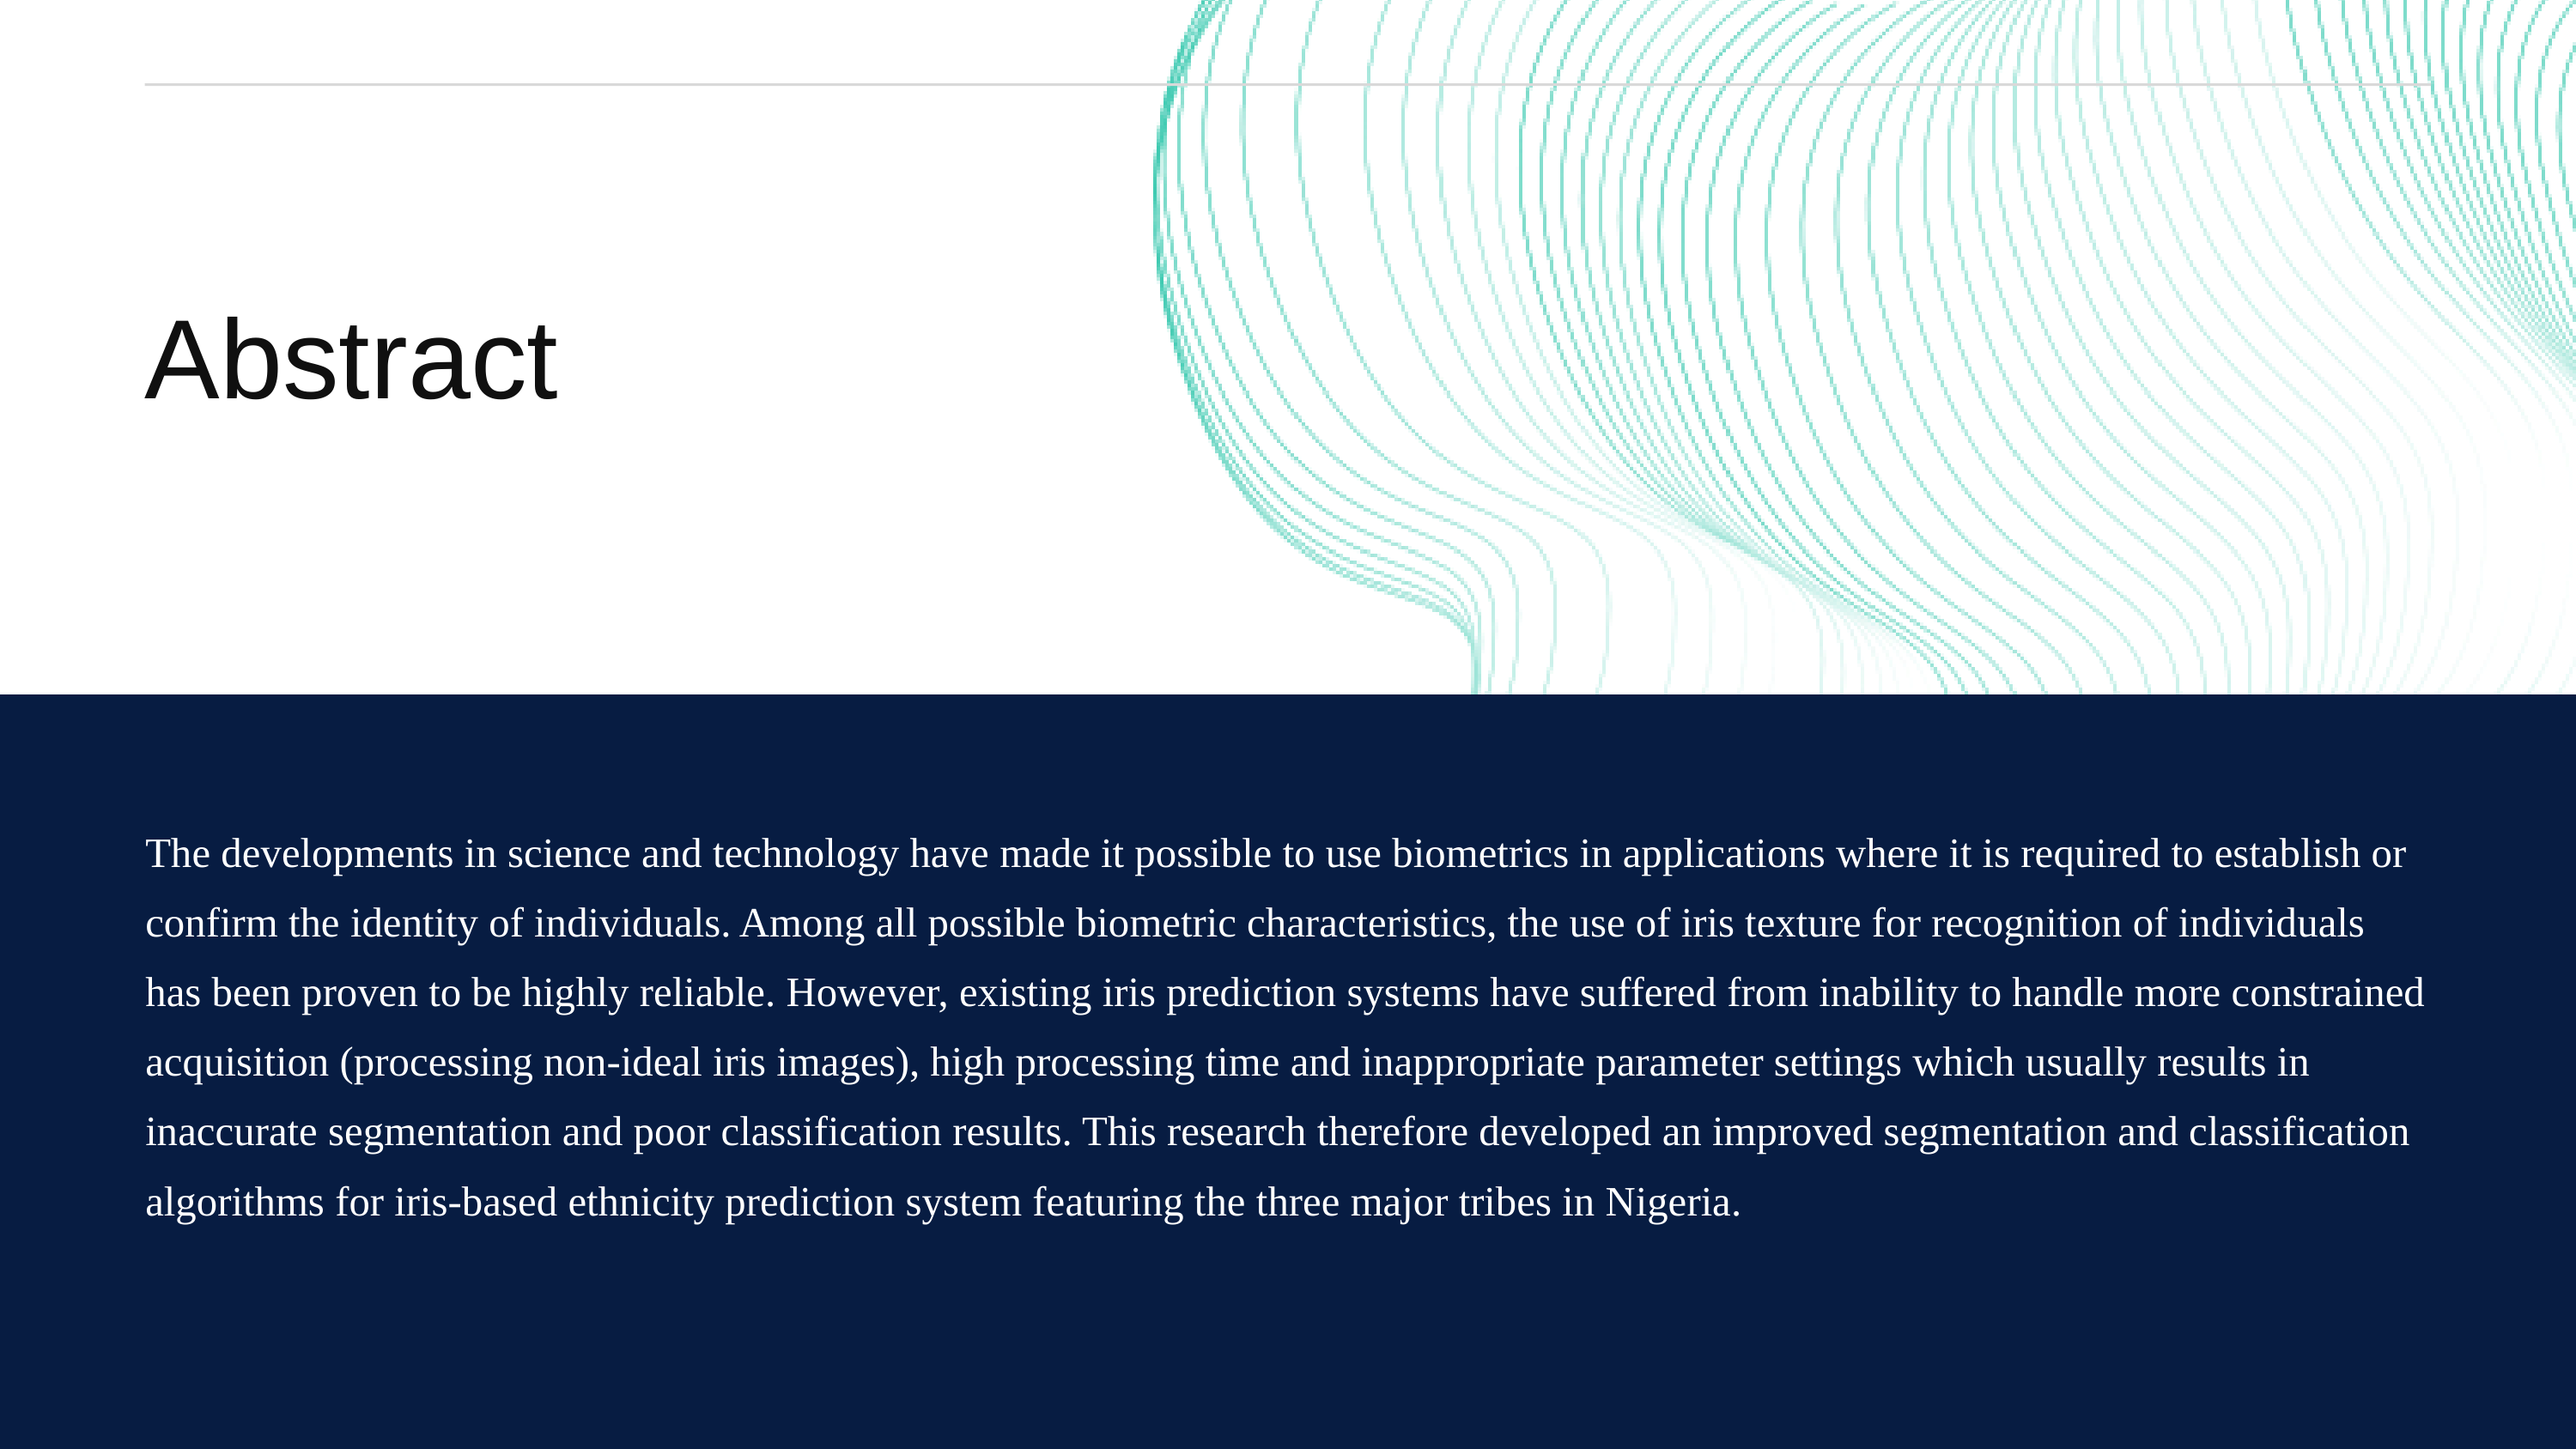

Abstract

The developments in science and technology have made it possible to use biometrics in applications where it is required to establish or confirm the identity of individuals. Among all possible biometric characteristics, the use of iris texture for recognition of individuals has been proven to be highly reliable. However, existing iris prediction systems have suffered from inability to handle more constrained acquisition (processing non-ideal iris images), high processing time and inappropriate parameter settings which usually results in inaccurate segmentation and poor classification results. This research therefore developed an improved segmentation and classification algorithms for iris-based ethnicity prediction system featuring the three major tribes in Nigeria.